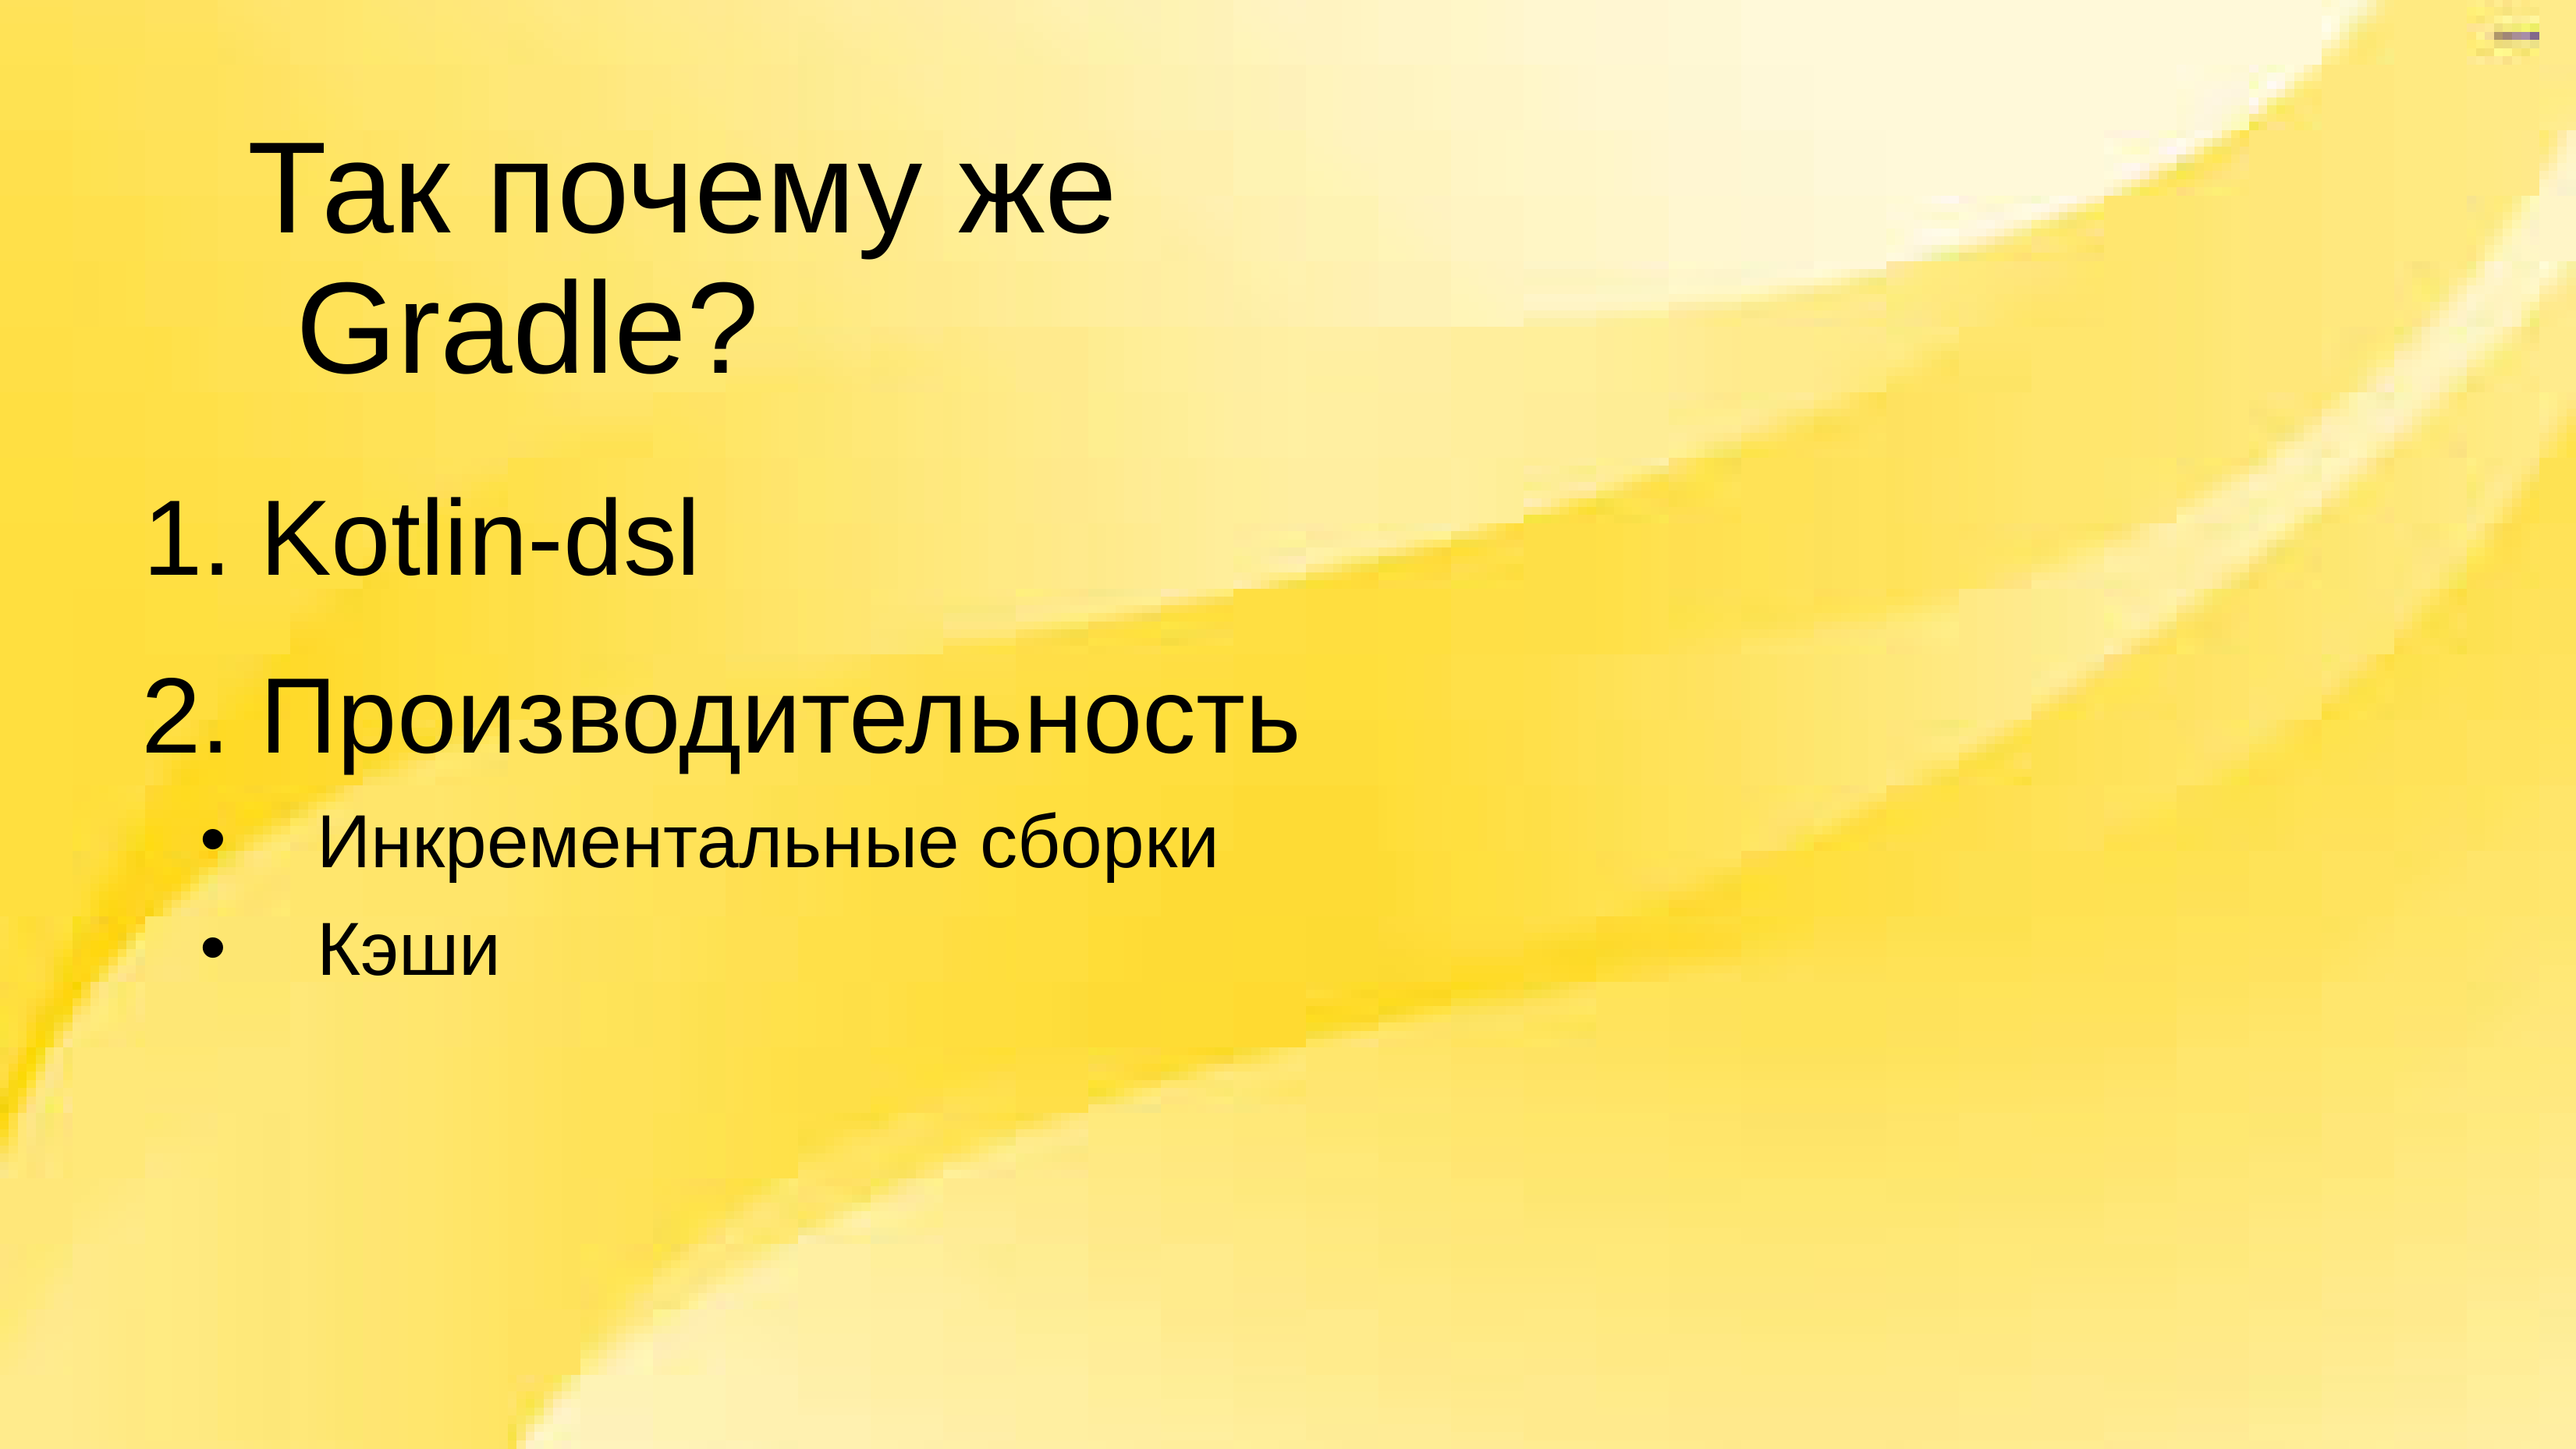

Так почему же Gradle?
Kotlin-dsl
2. Производительность
Инкрементальные сборки
Кэши